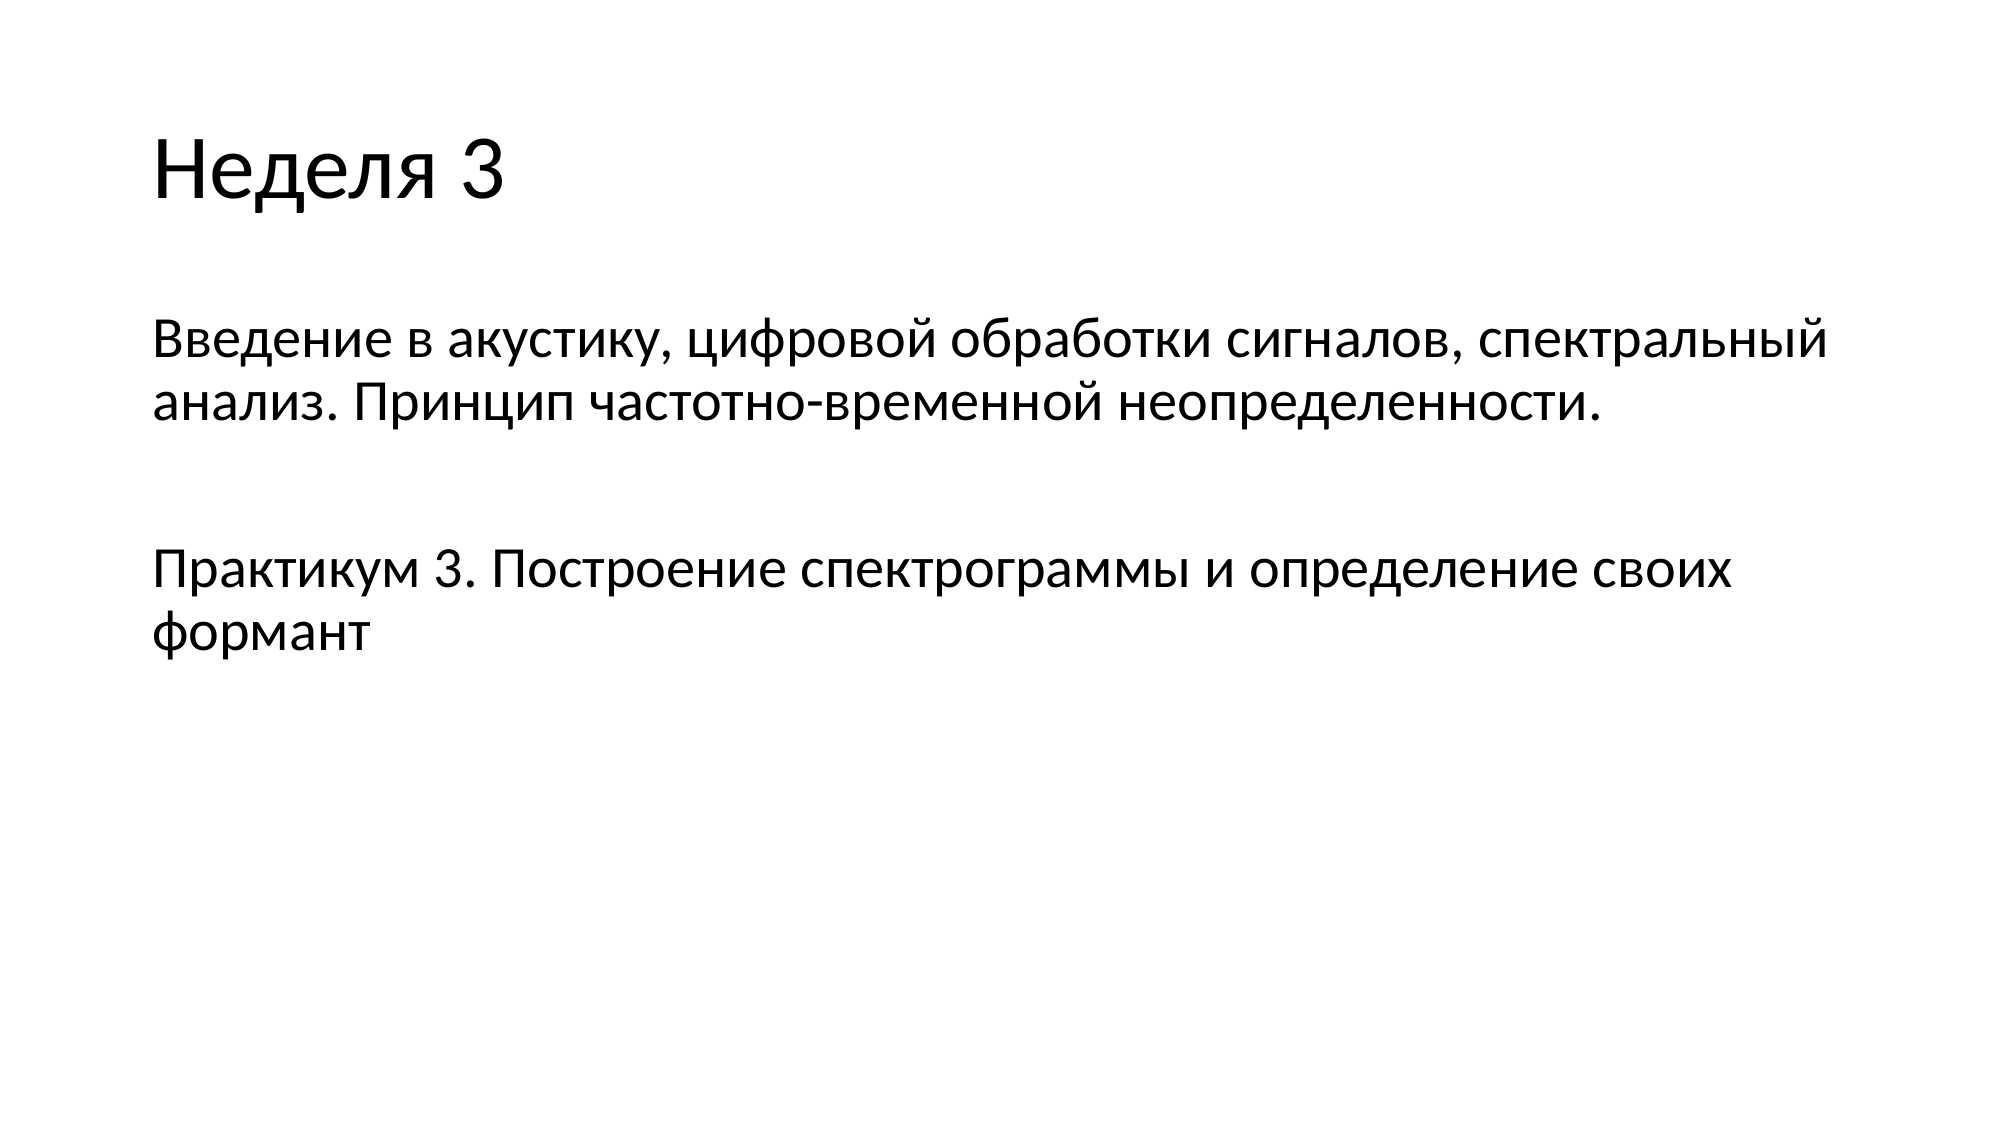

# Неделя 3
Введение в акустику, цифровой обработки сигналов, спектральный анализ. Принцип частотно-временной неопределенности.

Практикум 3. Построение спектрограммы и определение своих формант